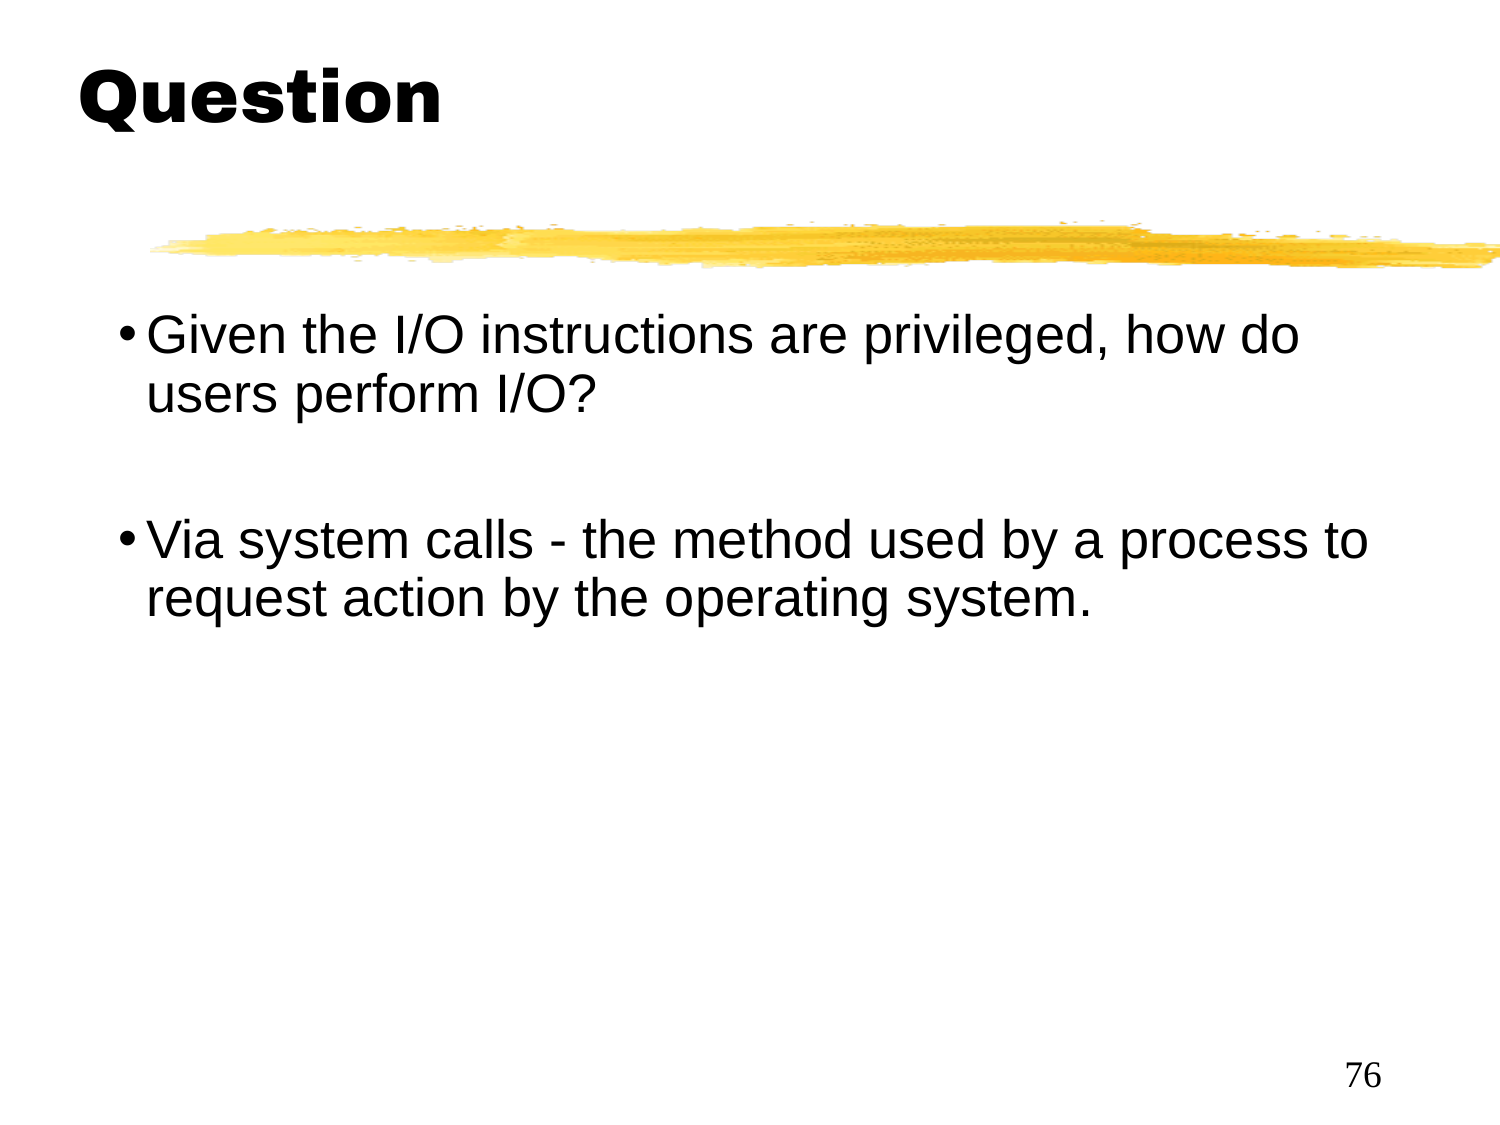

# Question
Given the I/O instructions are privileged, how do users perform I/O?

Via system calls - the method used by a process to request action by the operating system.
76